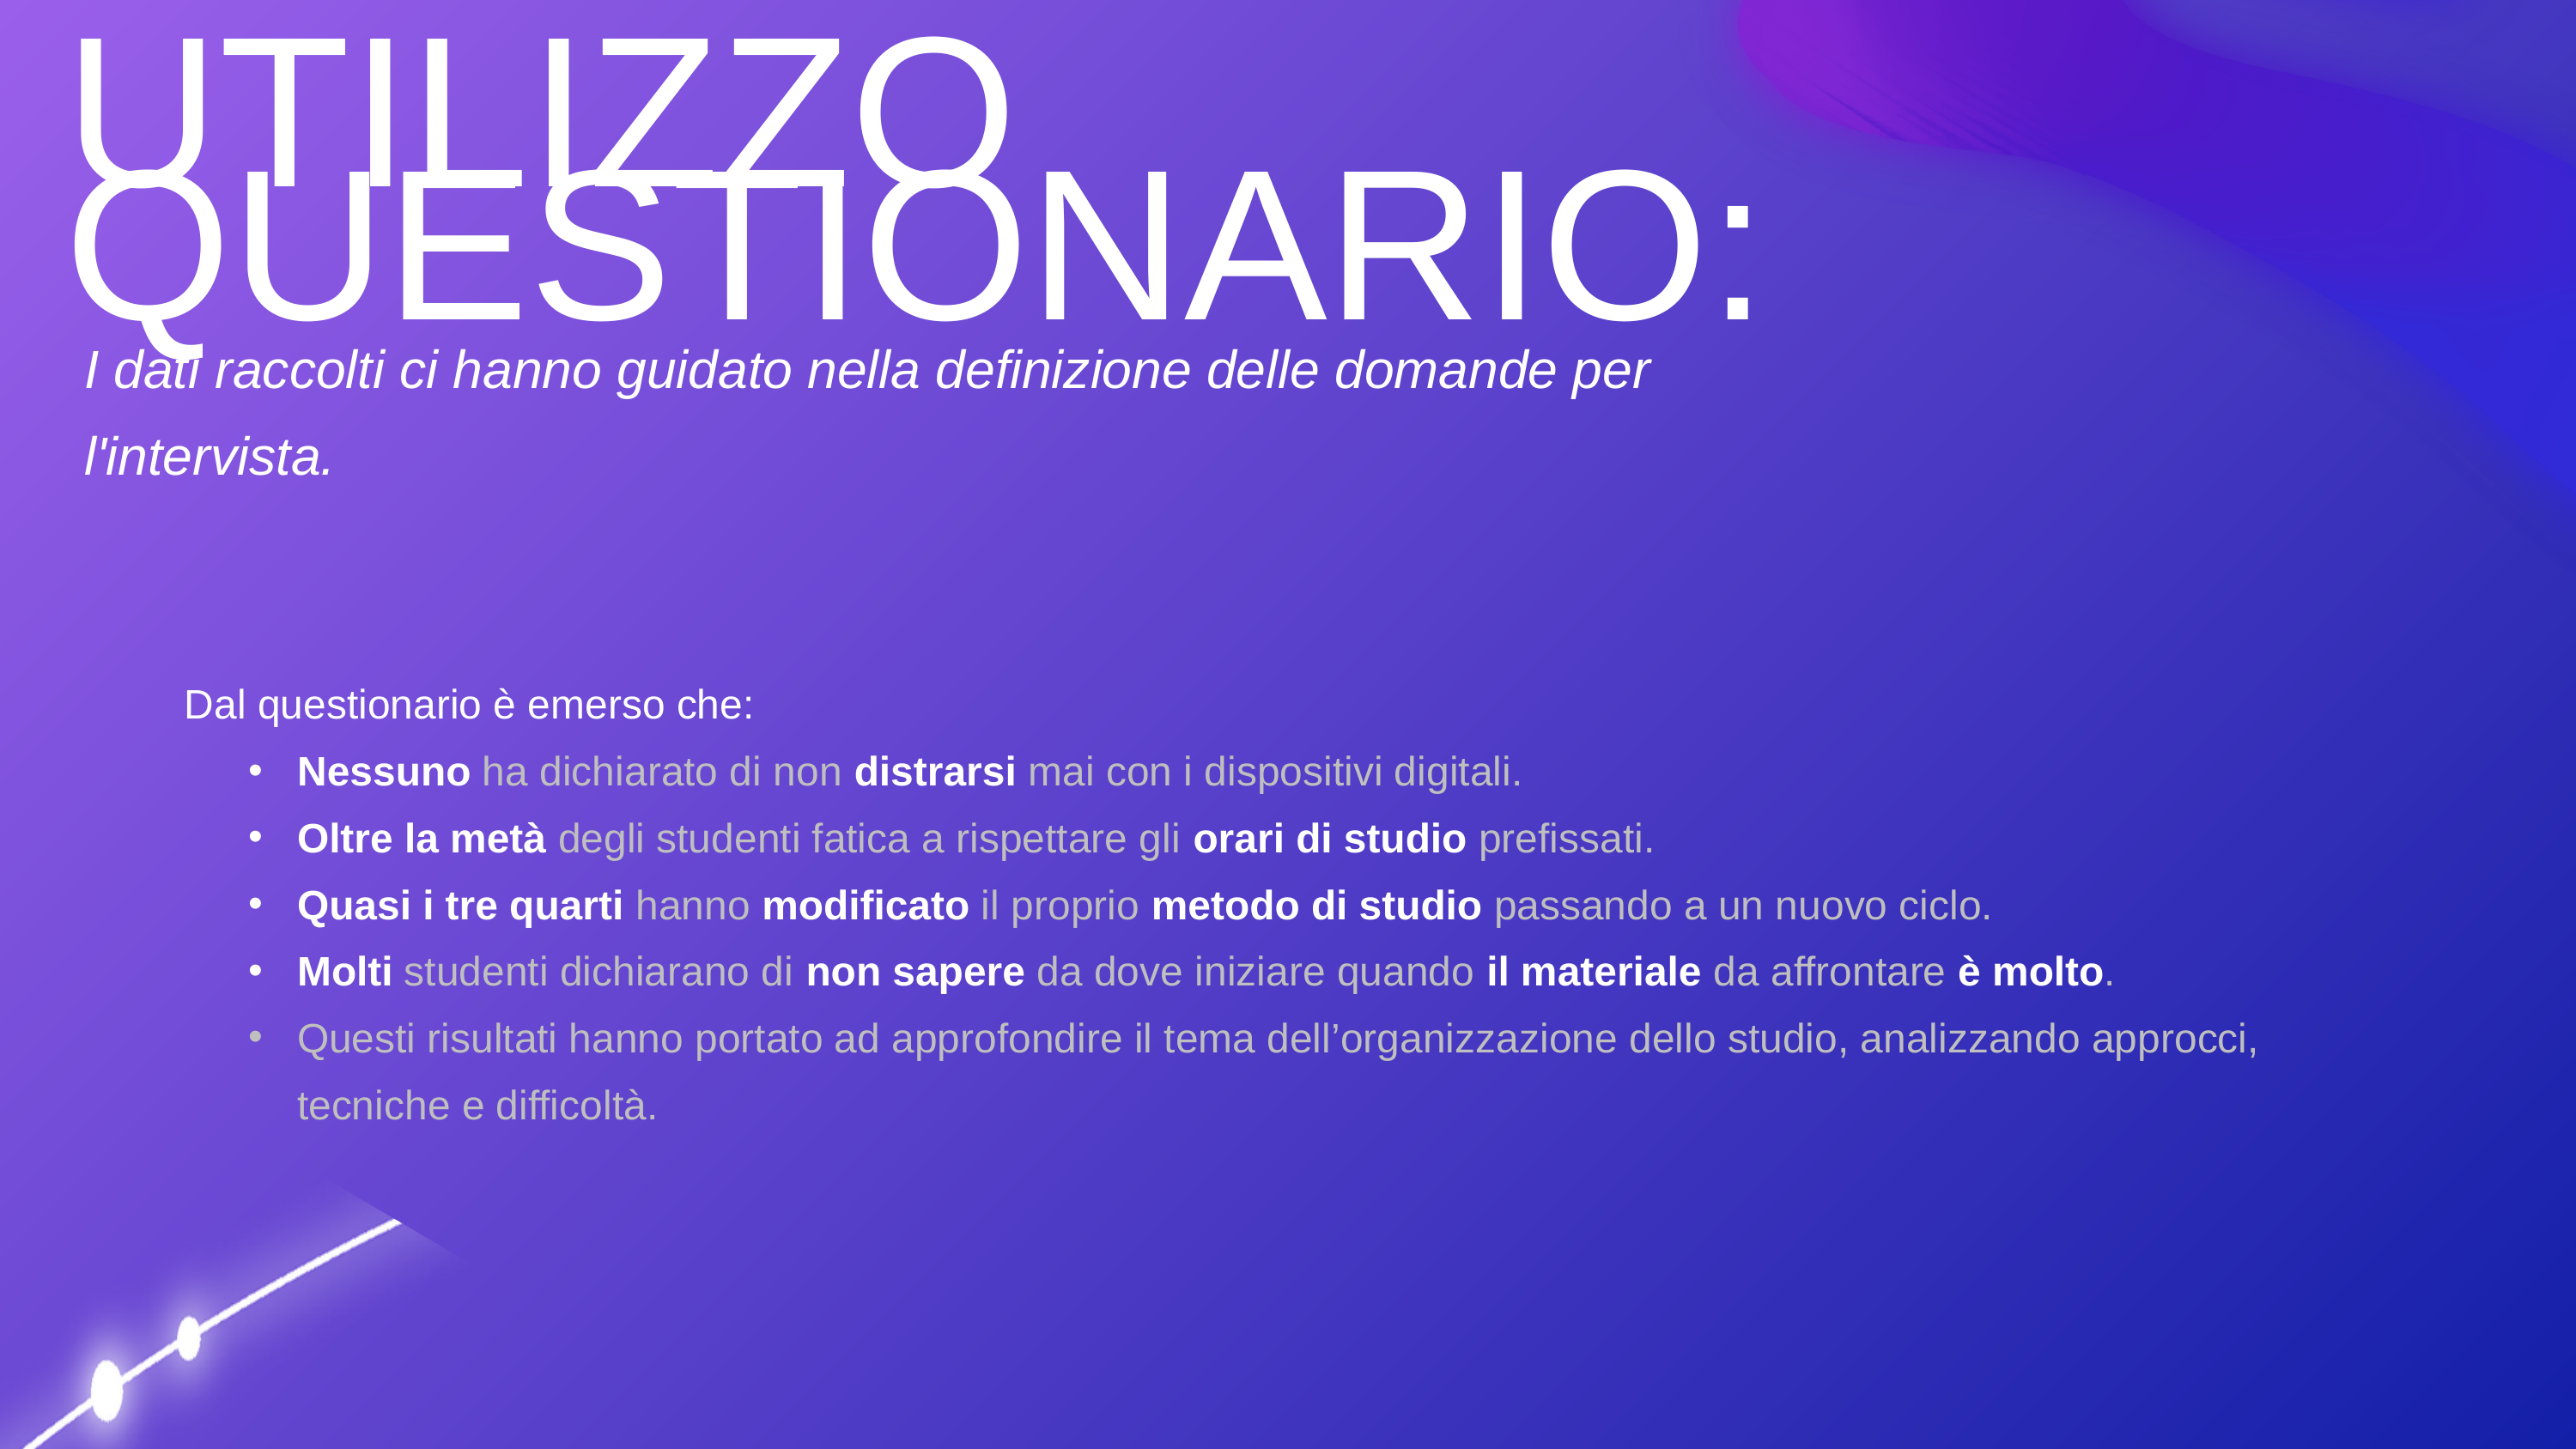

UTILIZZO QUESTIONARIO:
I dati raccolti ci hanno guidato nella definizione delle domande per l'intervista.

Dal questionario è emerso che:
Nessuno ha dichiarato di non distrarsi mai con i dispositivi digitali.
Oltre la metà degli studenti fatica a rispettare gli orari di studio prefissati.
Quasi i tre quarti hanno modificato il proprio metodo di studio passando a un nuovo ciclo.
Molti studenti dichiarano di non sapere da dove iniziare quando il materiale da affrontare è molto.
Questi risultati hanno portato ad approfondire il tema dell’organizzazione dello studio, analizzando approcci, tecniche e difficoltà.